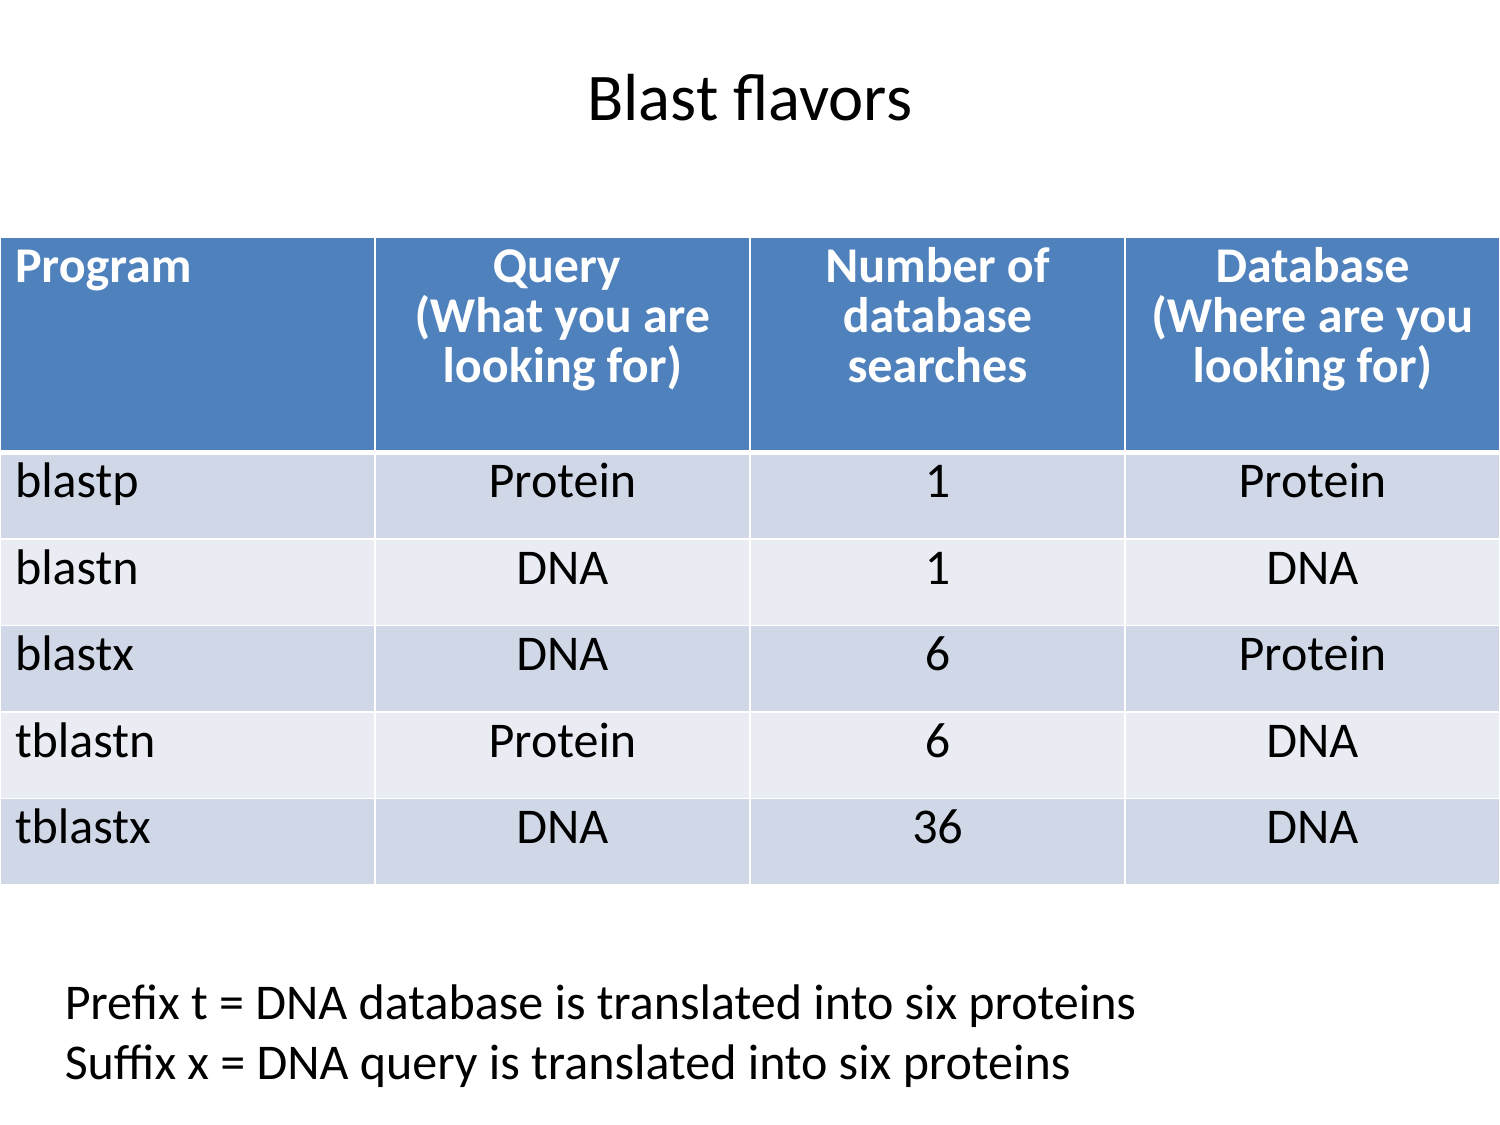

# Blast flavors
| Program | Query (What you are looking for) | Number of database searches | Database (Where are you looking for) |
| --- | --- | --- | --- |
| blastp | Protein | 1 | Protein |
| blastn | DNA | 1 | DNA |
| blastx | DNA | 6 | Protein |
| tblastn | Protein | 6 | DNA |
| tblastx | DNA | 36 | DNA |
Prefix t = DNA database is translated into six proteins
Suffix x = DNA query is translated into six proteins